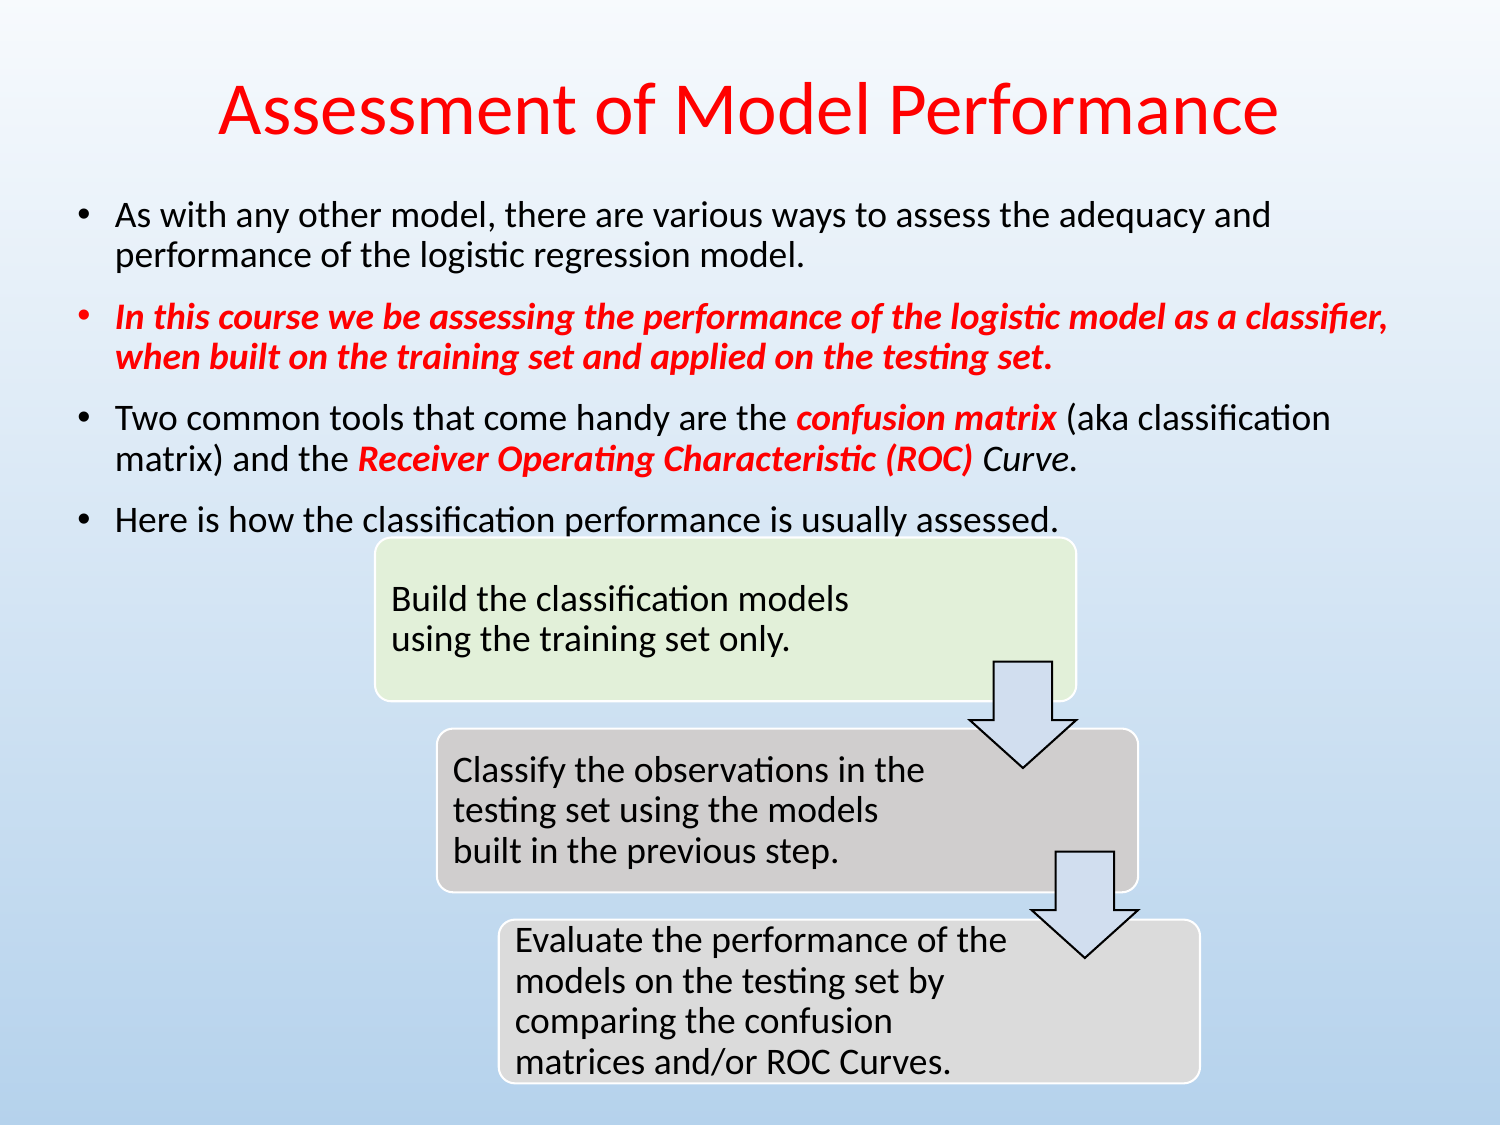

# Assessment of Model Performance
As with any other model, there are various ways to assess the adequacy and performance of the logistic regression model.
In this course we be assessing the performance of the logistic model as a classifier, when built on the training set and applied on the testing set.
Two common tools that come handy are the confusion matrix (aka classification matrix) and the Receiver Operating Characteristic (ROC) Curve.
Here is how the classification performance is usually assessed.

Build the classification models using the training set only.

Classify the observations in the testing set using the models built in the previous step.

Evaluate the performance of the models on the testing set by comparing the confusion matrices and/or ROC Curves.